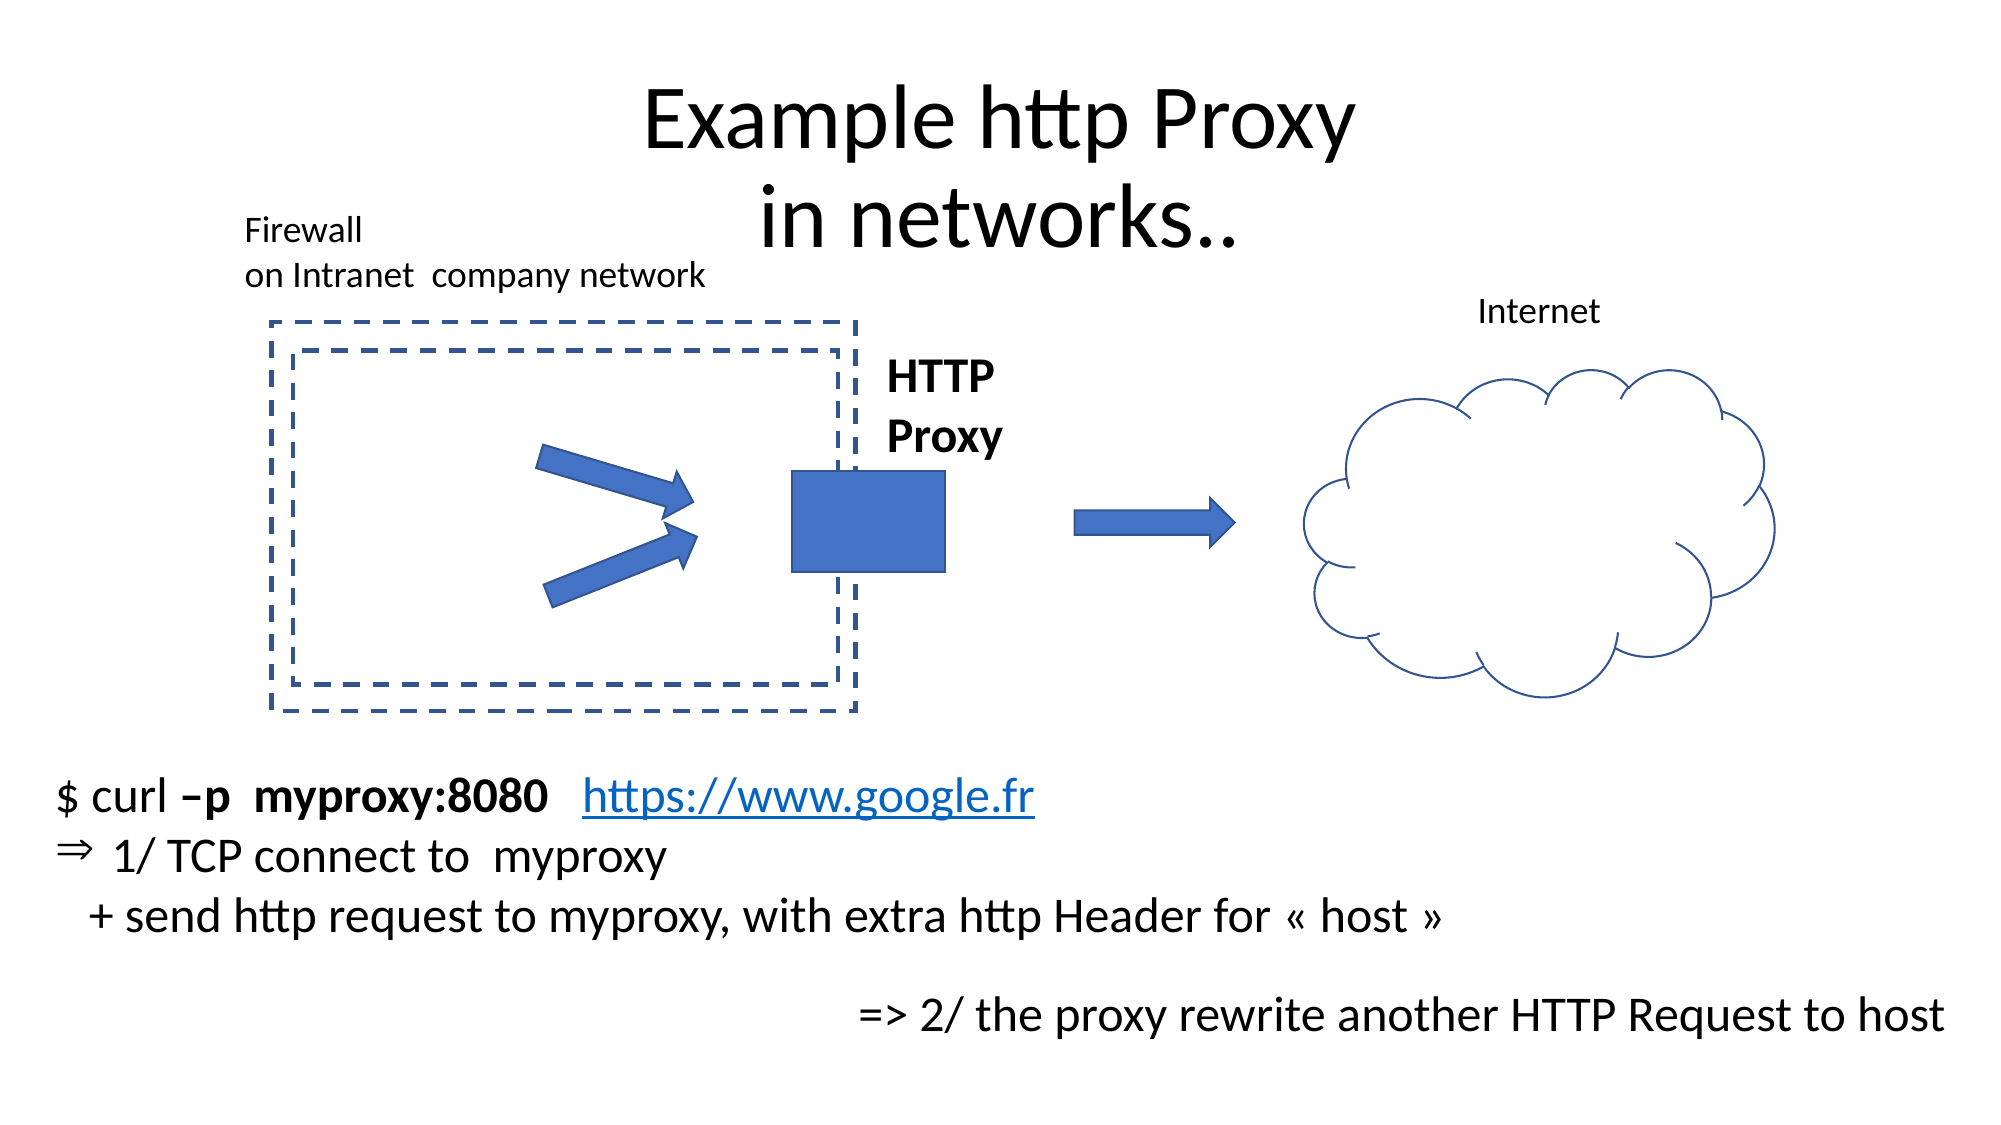

# Example http Proxy in networks..
Firewall
on Intranet  company network
Internet

HTTP
Proxy

$ curl –p  myproxy:8080   https://www.google.fr
1/ TCP connect to  myproxy
   + send http request to myproxy, with extra http Header for « host »
=> 2/ the proxy rewrite another HTTP Request to host